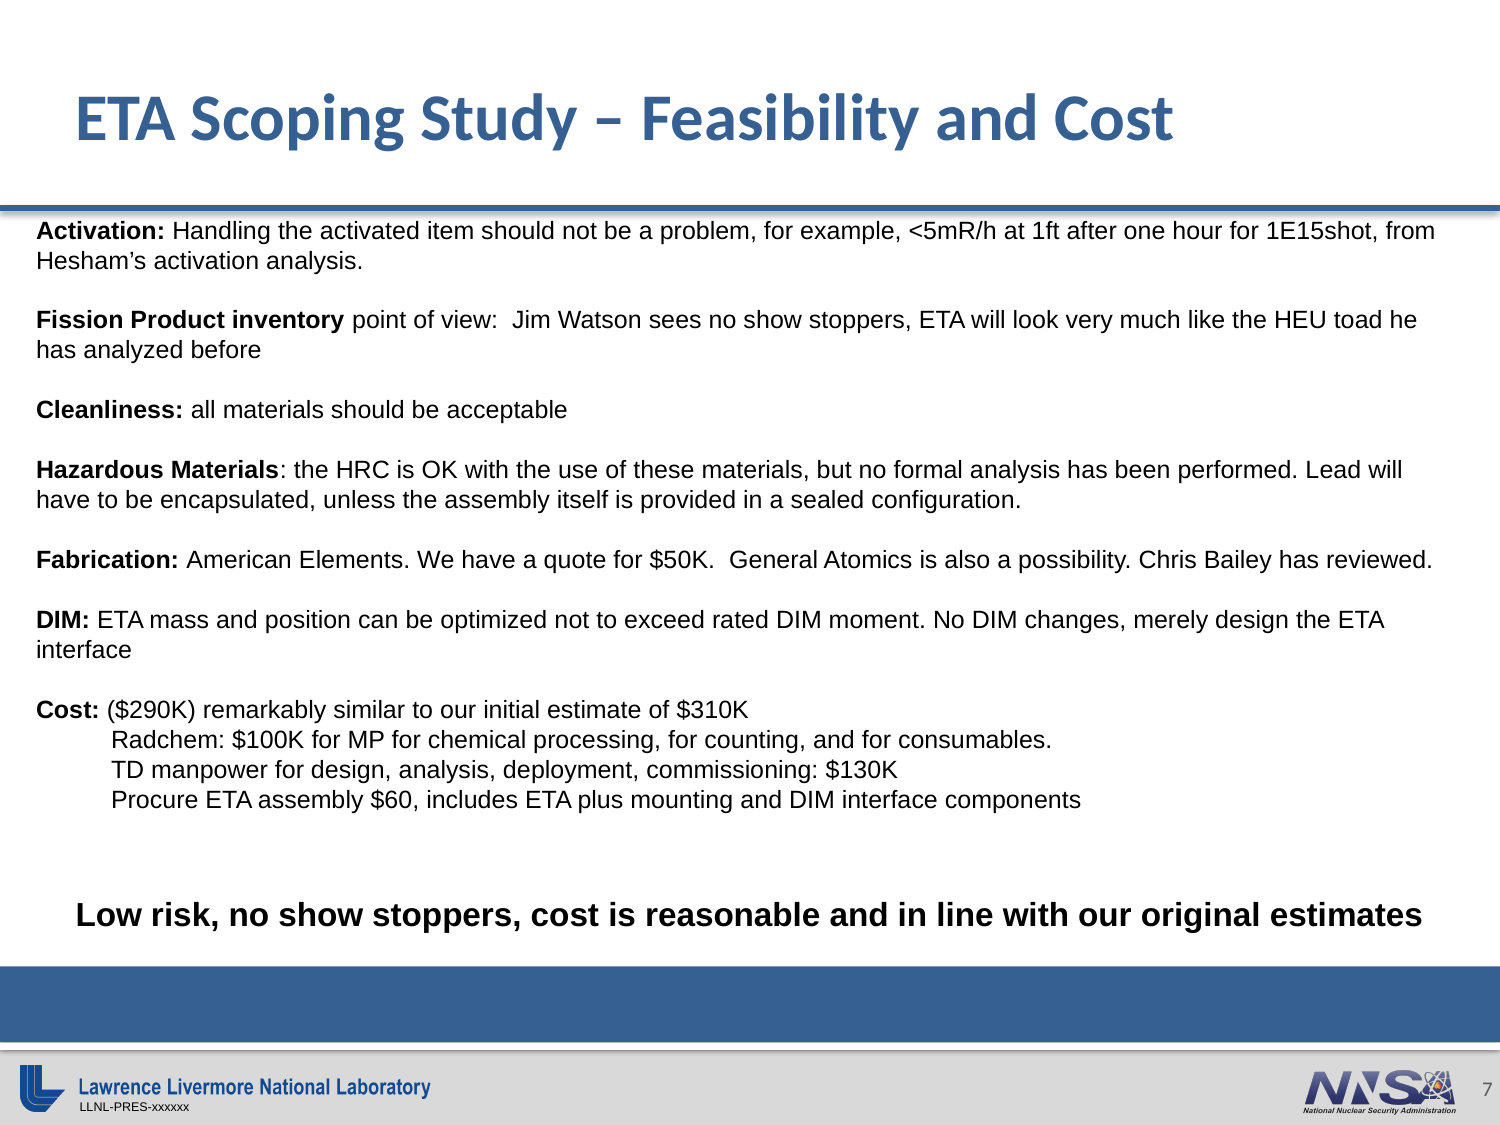

# ETA Scoping Study – Feasibility and Cost
Activation: Handling the activated item should not be a problem, for example, <5mR/h at 1ft after one hour for 1E15shot, from Hesham’s activation analysis.

Fission Product inventory point of view:  Jim Watson sees no show stoppers, ETA will look very much like the HEU toad he has analyzed before

Cleanliness: all materials should be acceptable

Hazardous Materials: the HRC is OK with the use of these materials, but no formal analysis has been performed. Lead will have to be encapsulated, unless the assembly itself is provided in a sealed configuration.

Fabrication: American Elements. We have a quote for $50K.  General Atomics is also a possibility. Chris Bailey has reviewed.

DIM: ETA mass and position can be optimized not to exceed rated DIM moment. No DIM changes, merely design the ETA interface

Cost: ($290K) remarkably similar to our initial estimate of $310K
Radchem: $100K for MP for chemical processing, for counting, and for consumables.
TD manpower for design, analysis, deployment, commissioning: $130K
Procure ETA assembly $60, includes ETA plus mounting and DIM interface components

Low risk, no show stoppers, cost is reasonable and in line with our original estimates